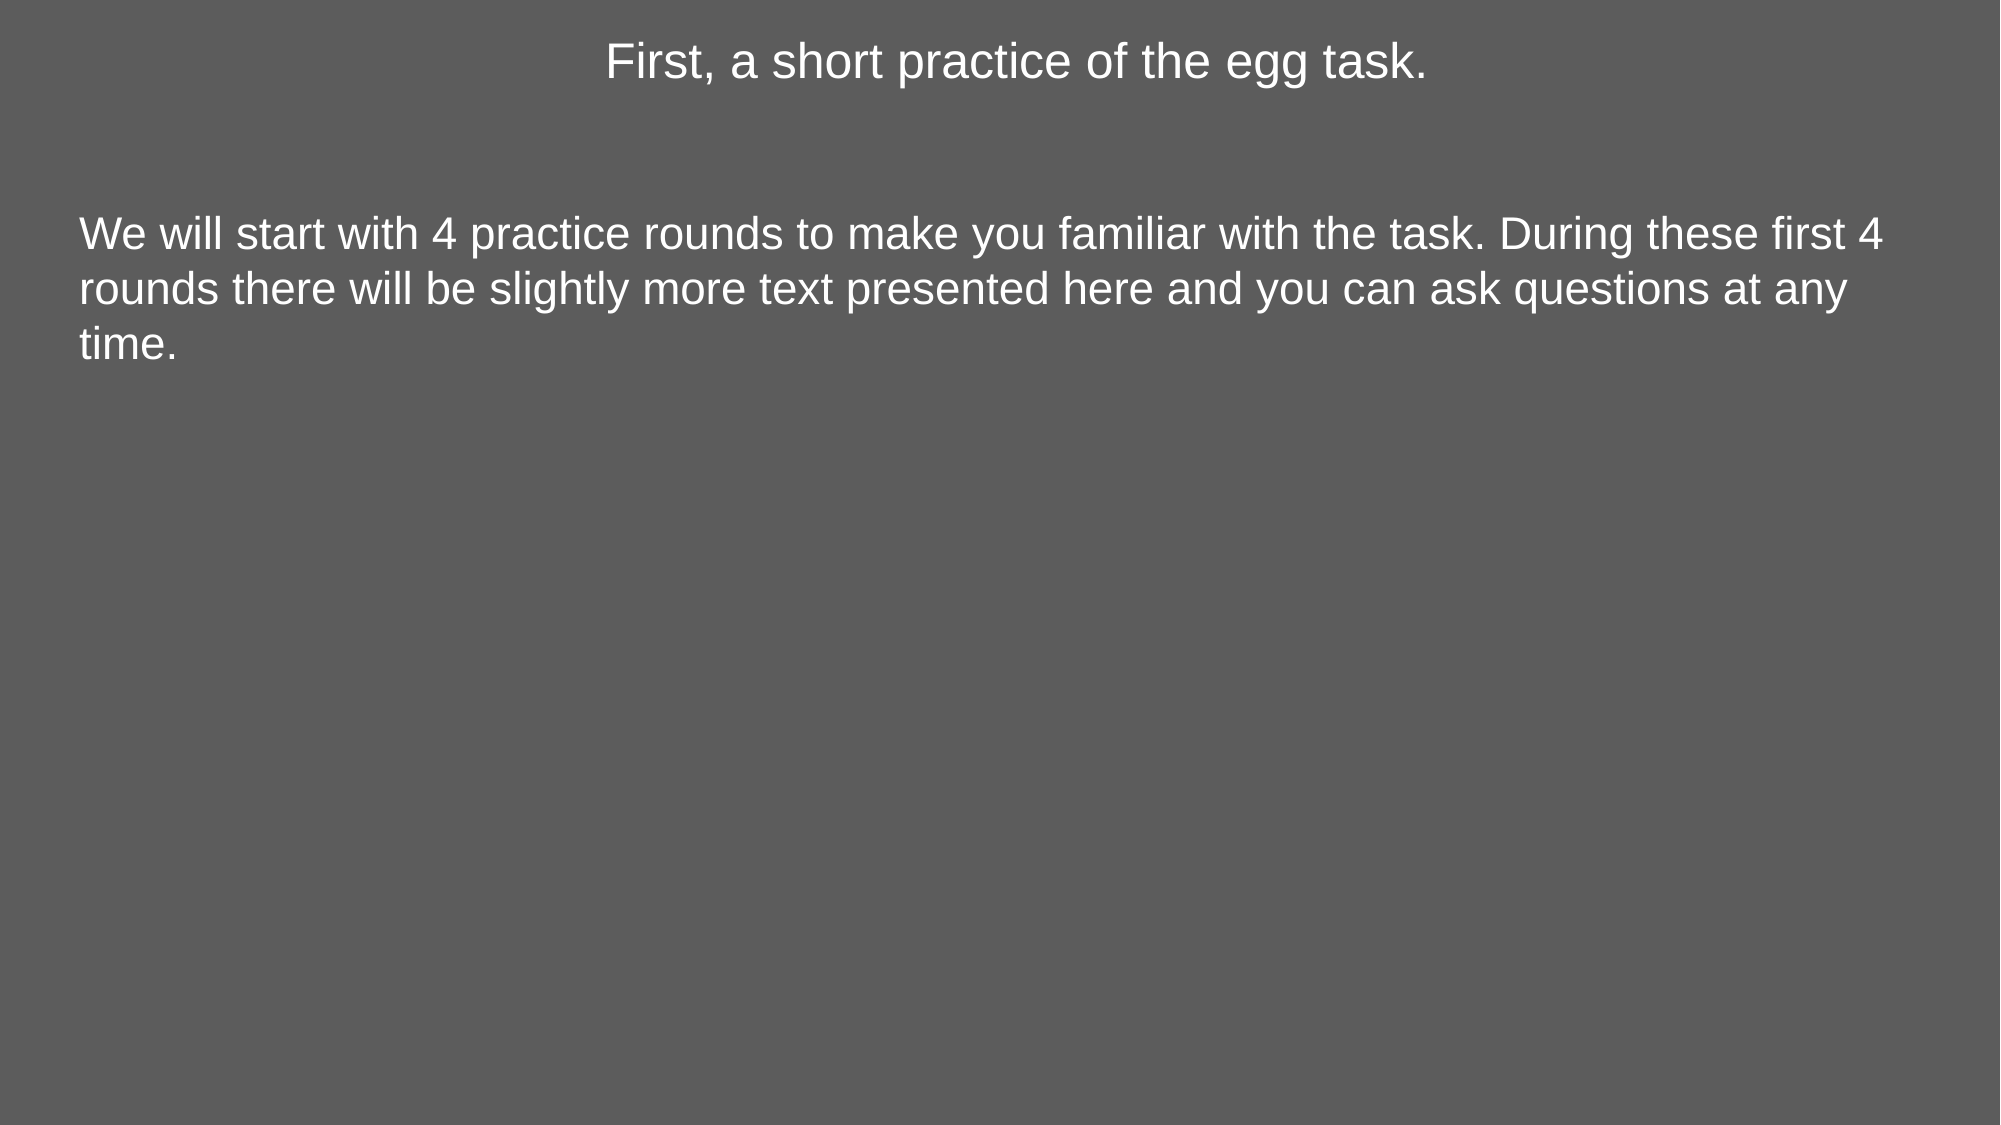

First, a short practice of the egg task.

We will start with 4 practice rounds to make you familiar with the task. During these first 4 rounds there will be slightly more text presented here and you can ask questions at any time.